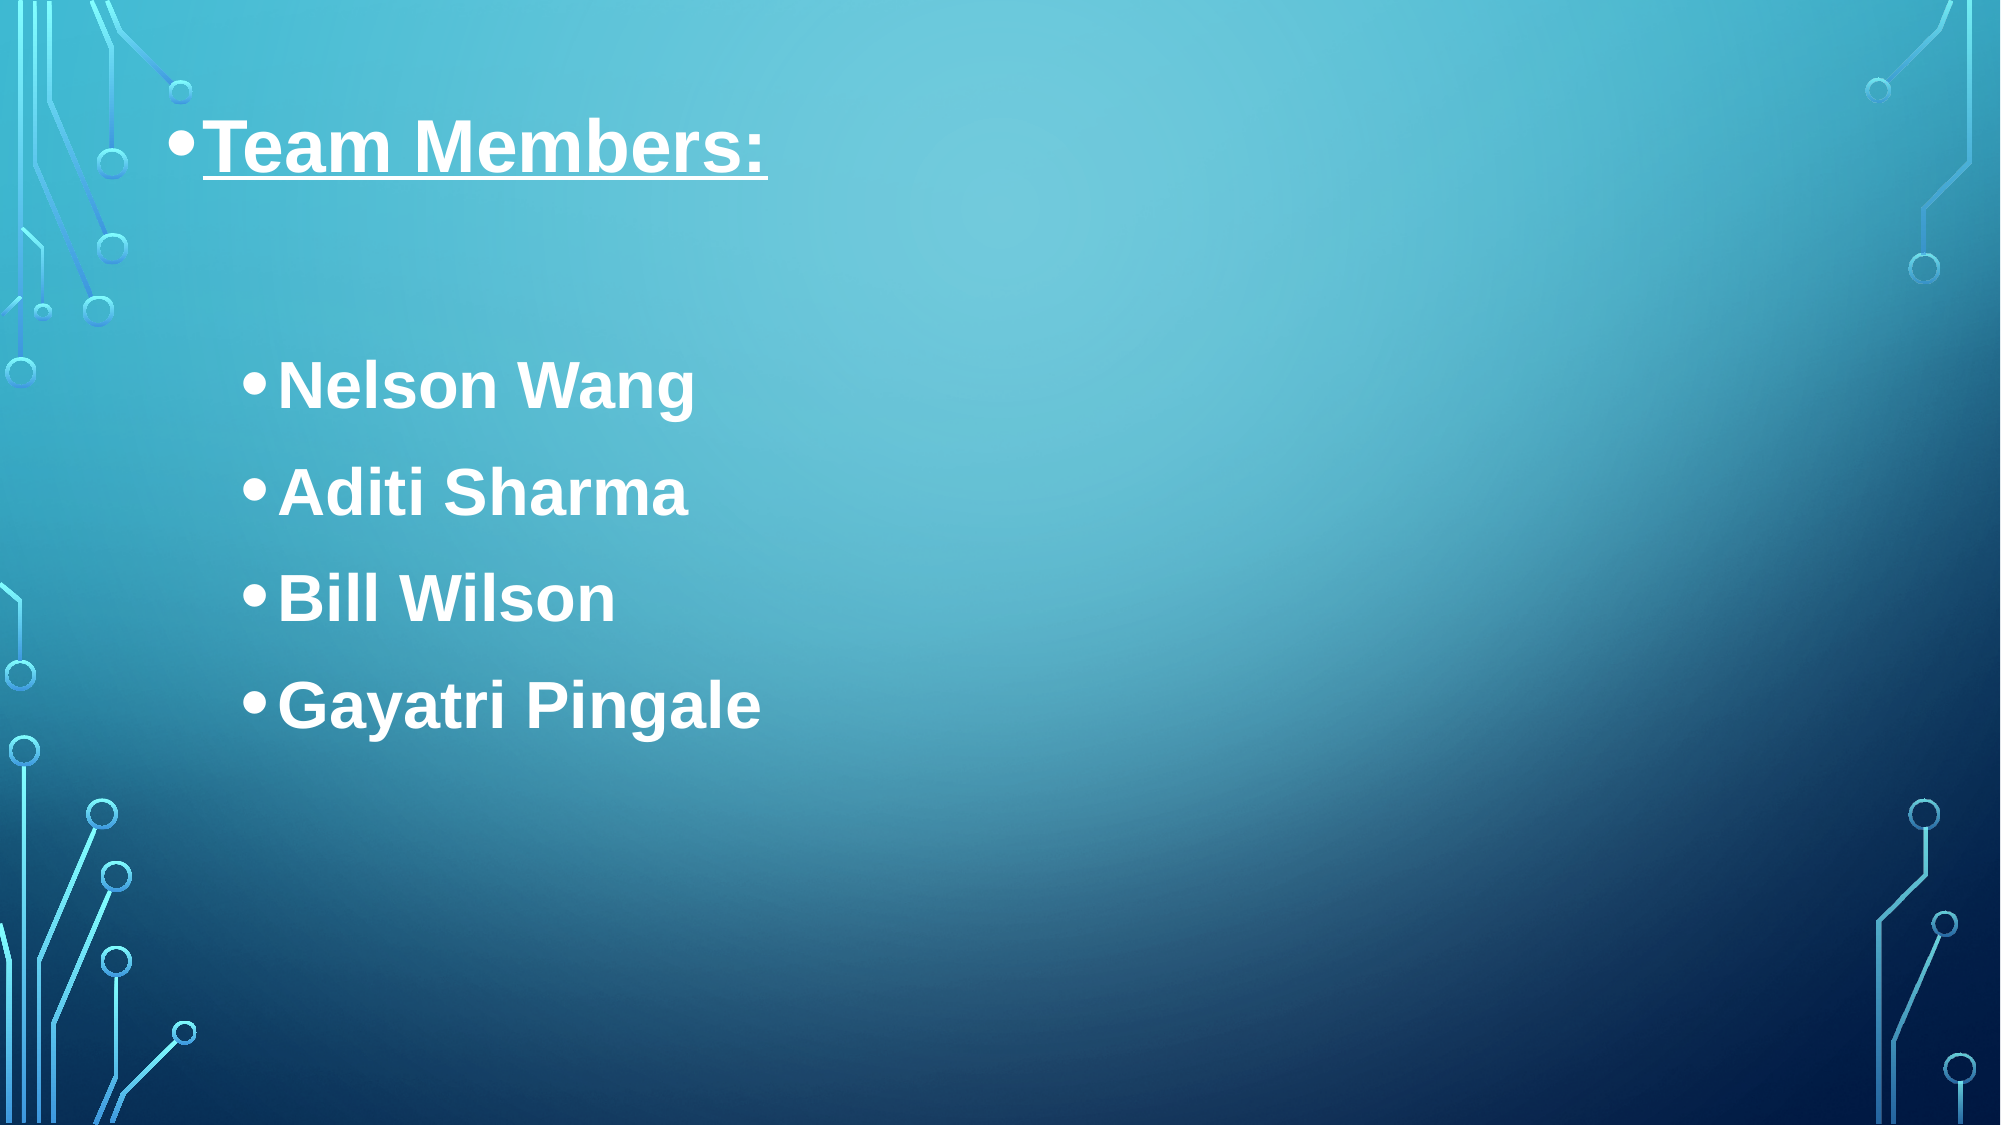

Team Members:

Nelson Wang
Aditi Sharma
Bill Wilson
Gayatri Pingale